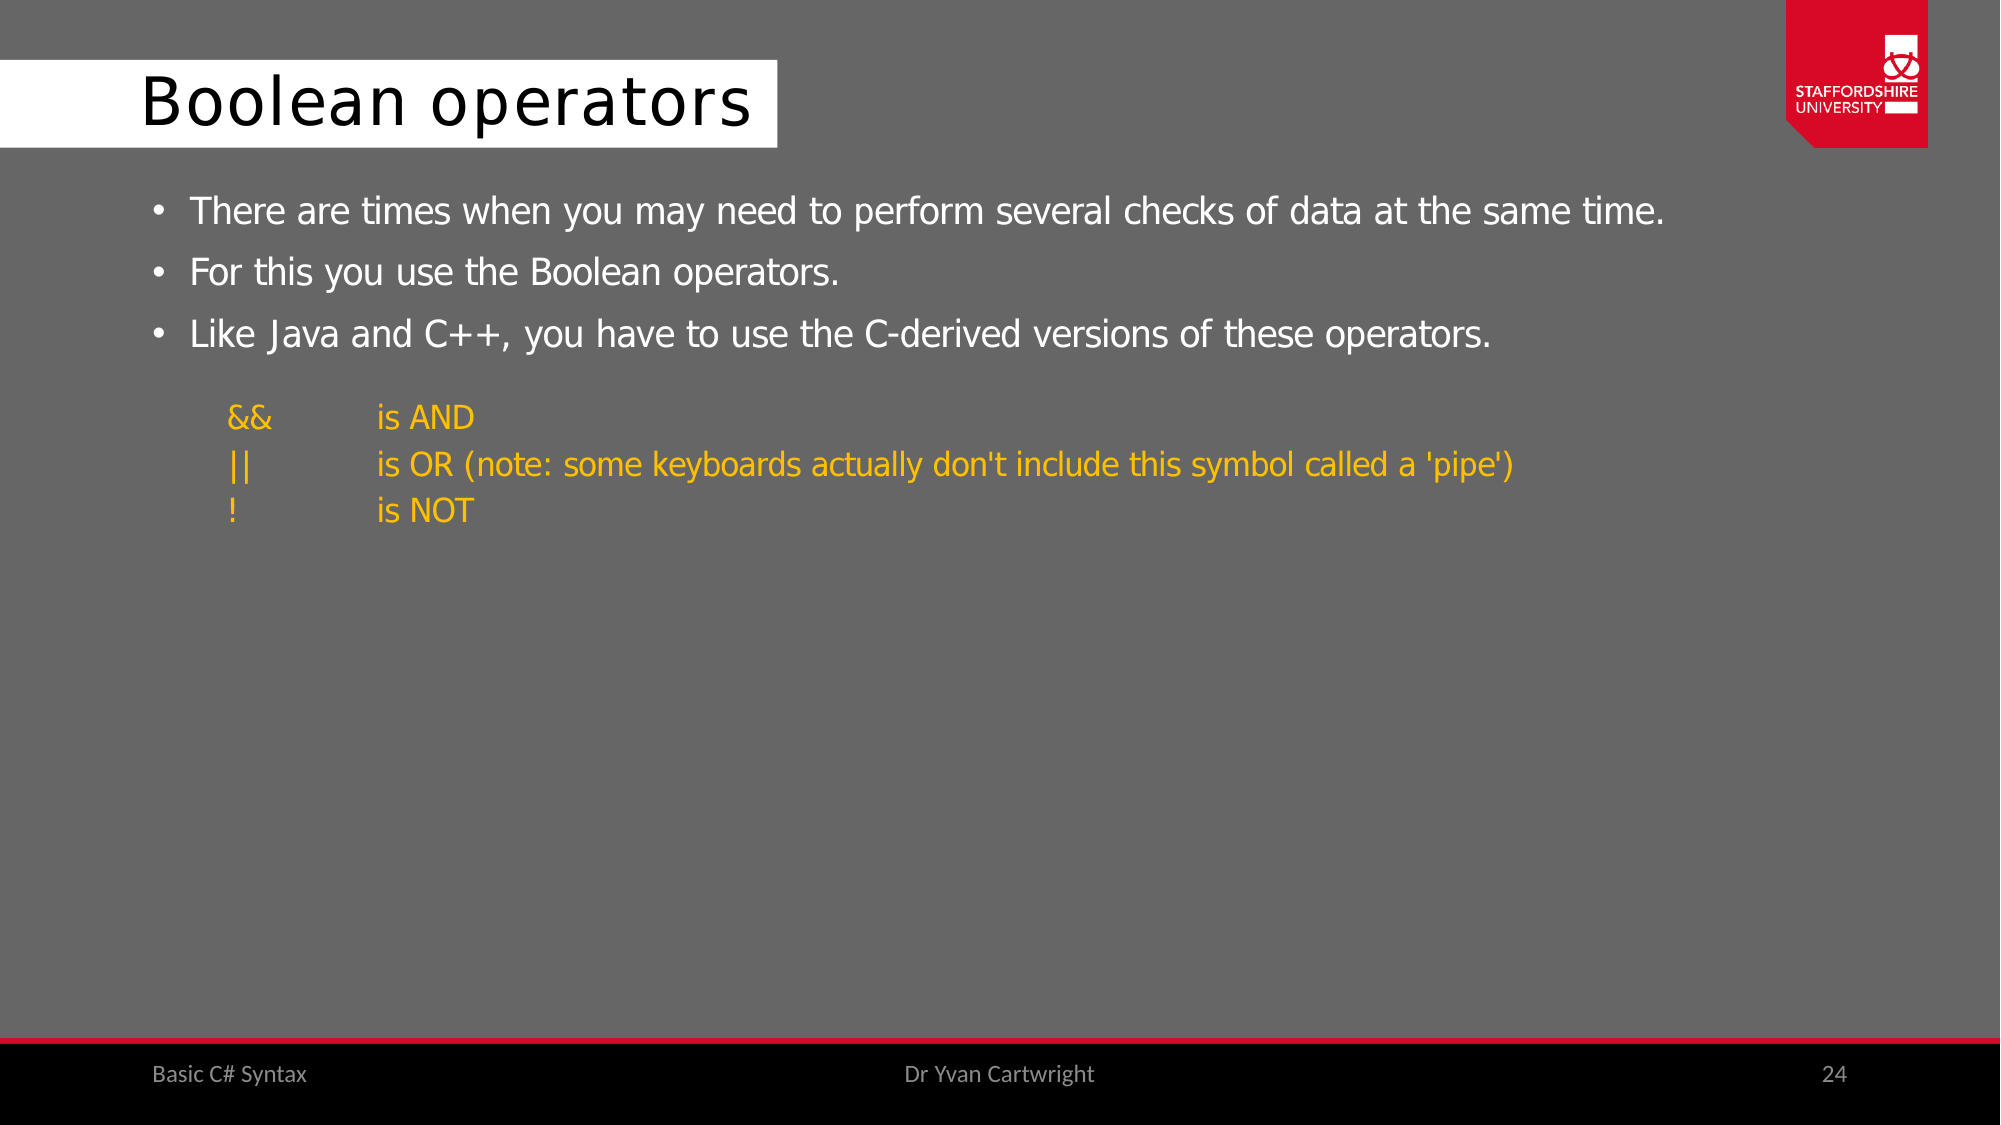

# Boolean operators
There are times when you may need to perform several checks of data at the same time.
For this you use the Boolean operators.
Like Java and C++, you have to use the C-derived versions of these operators.
&&	is AND
||	is OR (note: some keyboards actually don't include this symbol called a 'pipe')
!	is NOT
Basic C# Syntax
Dr Yvan Cartwright
24